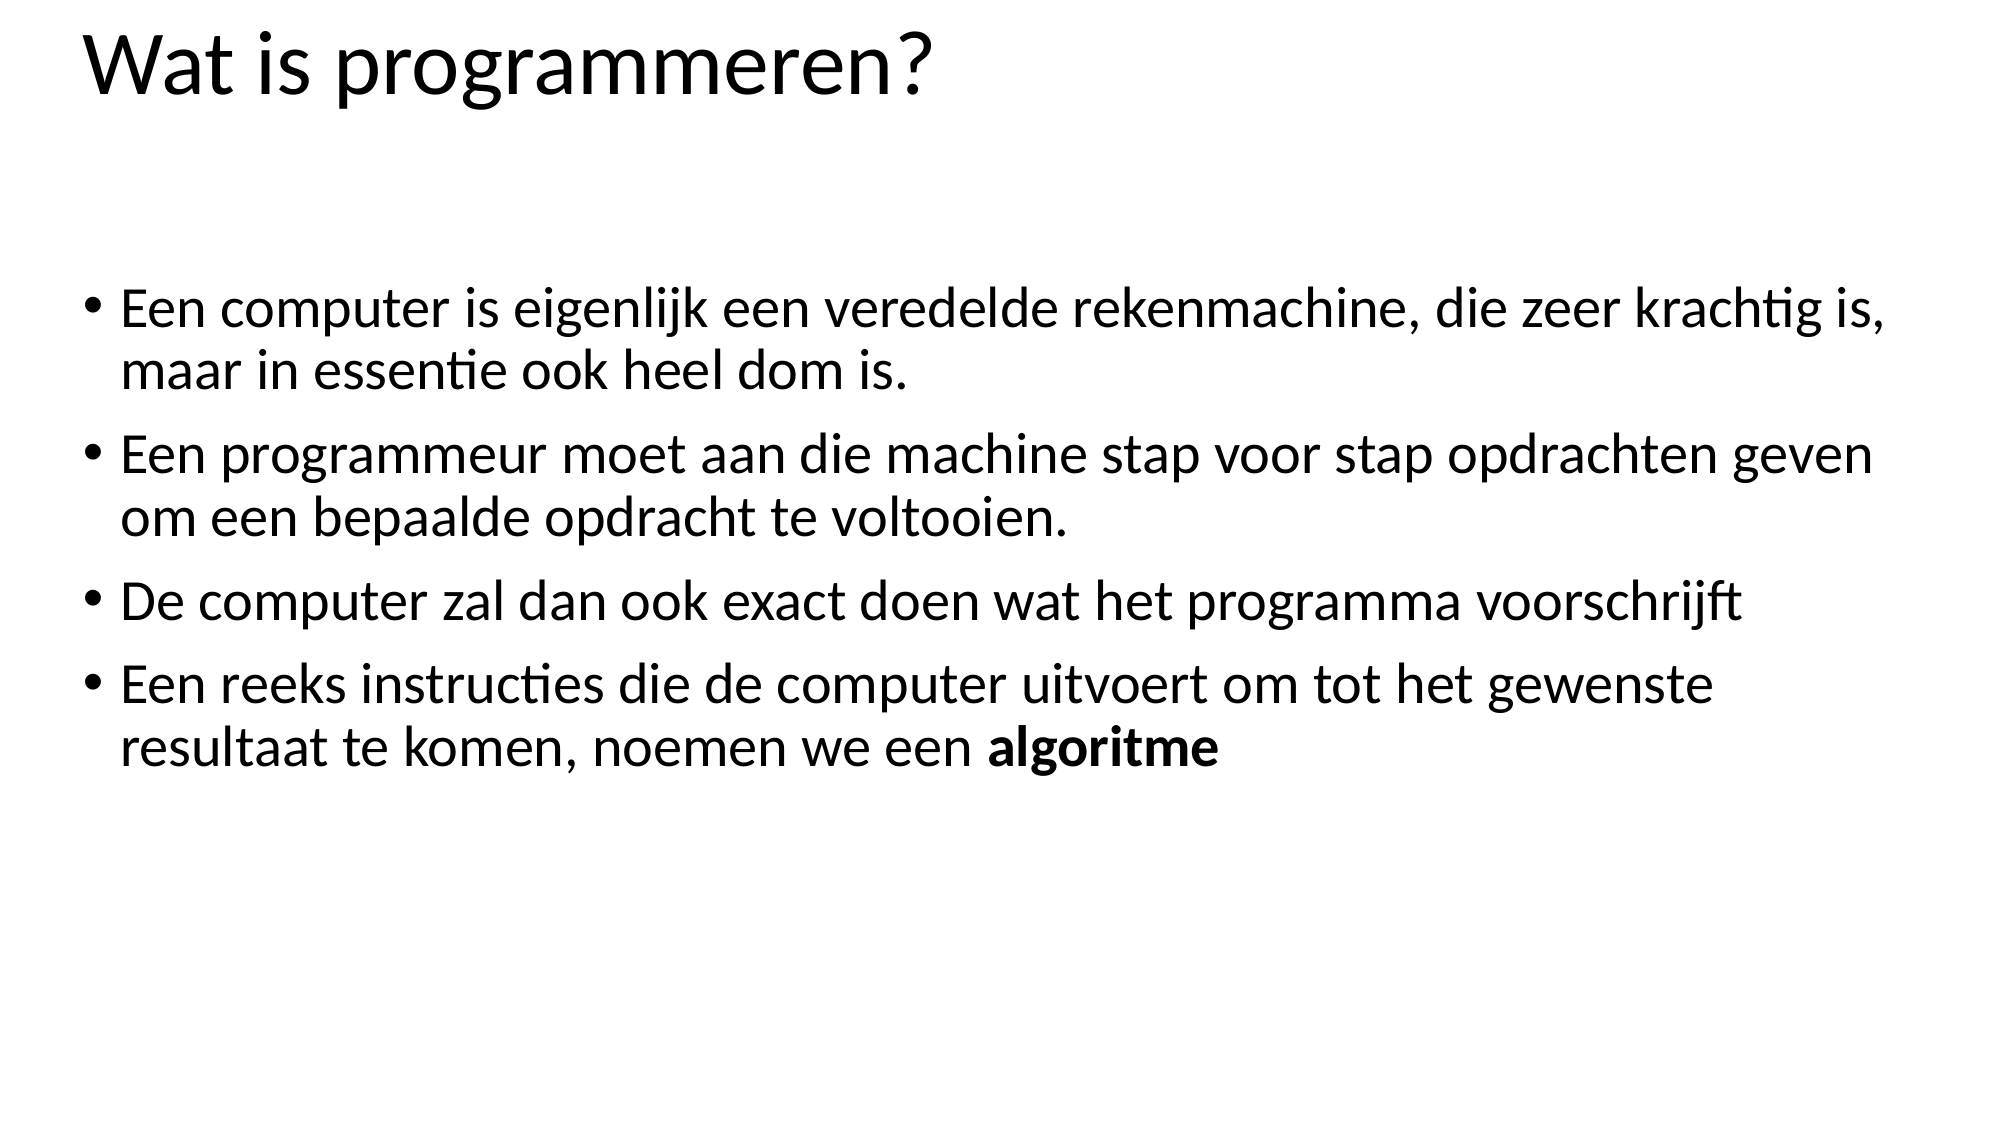

# Wat is programmeren?
Een computer is eigenlijk een veredelde rekenmachine, die zeer krachtig is, maar in essentie ook heel dom is.
Een programmeur moet aan die machine stap voor stap opdrachten geven om een bepaalde opdracht te voltooien.
De computer zal dan ook exact doen wat het programma voorschrijft
Een reeks instructies die de computer uitvoert om tot het gewenste resultaat te komen, noemen we een algoritme